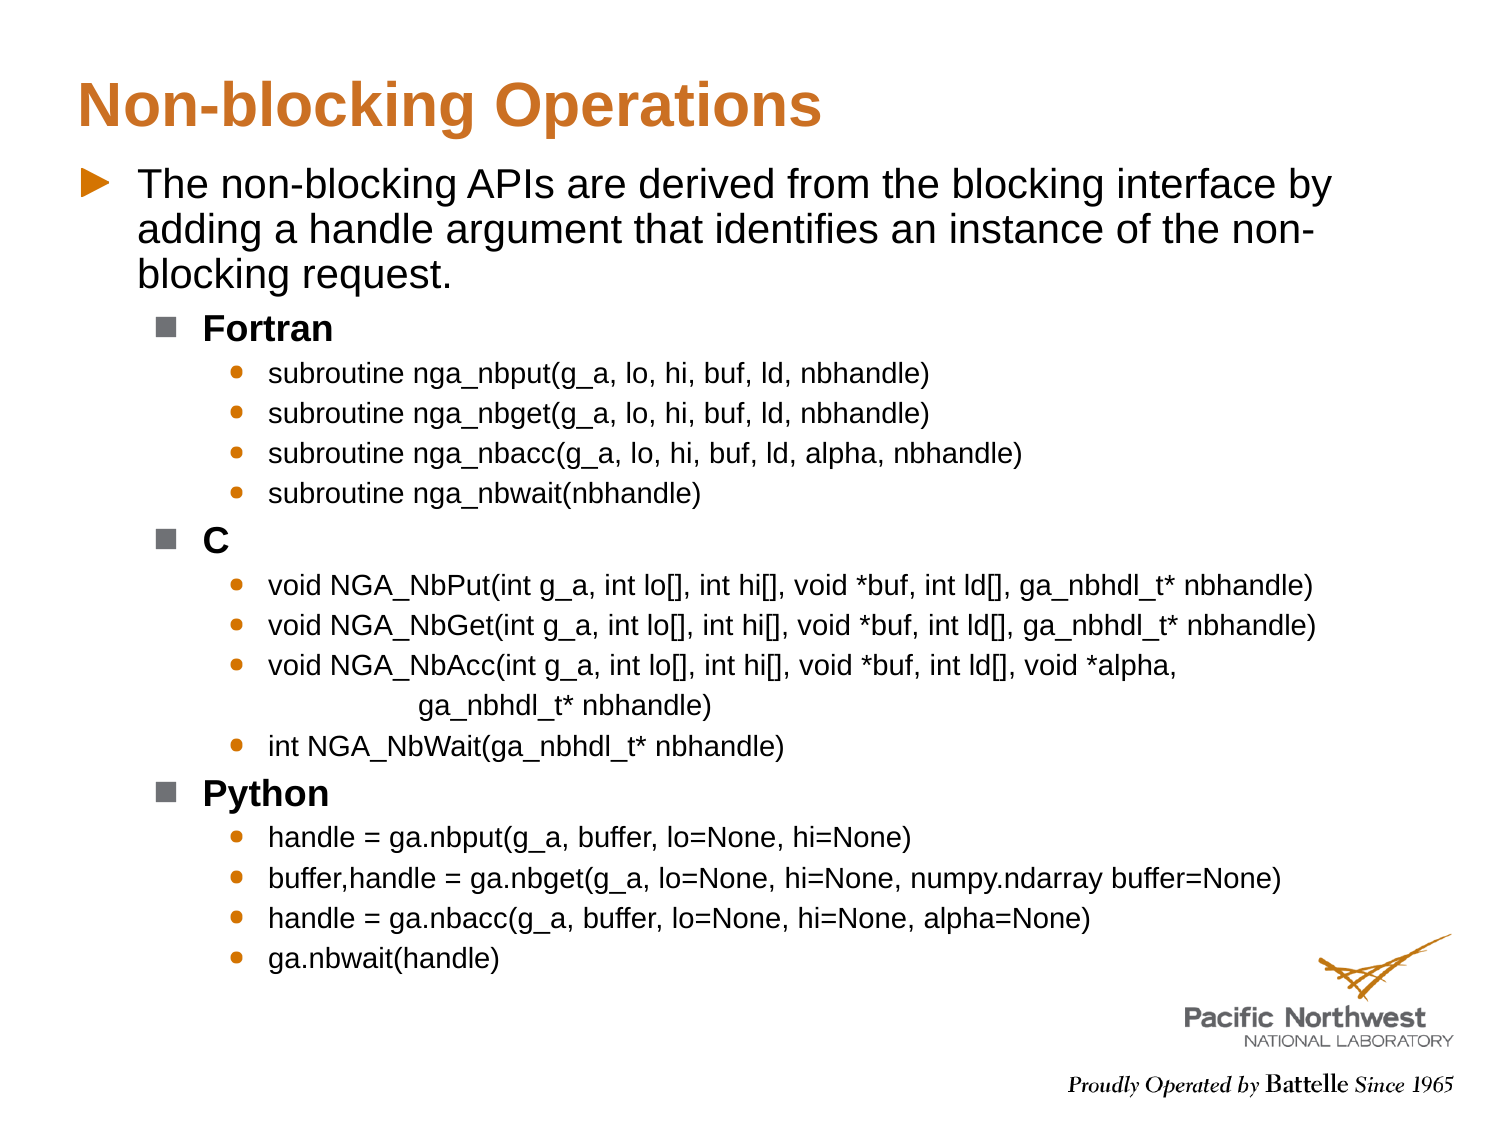

# Non-blocking Operations
The non-blocking APIs are derived from the blocking interface by adding a handle argument that identifies an instance of the non-blocking request.
Fortran
subroutine nga_nbput(g_a, lo, hi, buf, ld, nbhandle)
subroutine nga_nbget(g_a, lo, hi, buf, ld, nbhandle)
subroutine nga_nbacc(g_a, lo, hi, buf, ld, alpha, nbhandle)
subroutine nga_nbwait(nbhandle)
C
void NGA_NbPut(int g_a, int lo[], int hi[], void *buf, int ld[], ga_nbhdl_t* nbhandle)
void NGA_NbGet(int g_a, int lo[], int hi[], void *buf, int ld[], ga_nbhdl_t* nbhandle)
void NGA_NbAcc(int g_a, int lo[], int hi[], void *buf, int ld[], void *alpha,
		ga_nbhdl_t* nbhandle)
int NGA_NbWait(ga_nbhdl_t* nbhandle)
Python
handle = ga.nbput(g_a, buffer, lo=None, hi=None)
buffer,handle = ga.nbget(g_a, lo=None, hi=None, numpy.ndarray buffer=None)
handle = ga.nbacc(g_a, buffer, lo=None, hi=None, alpha=None)
ga.nbwait(handle)